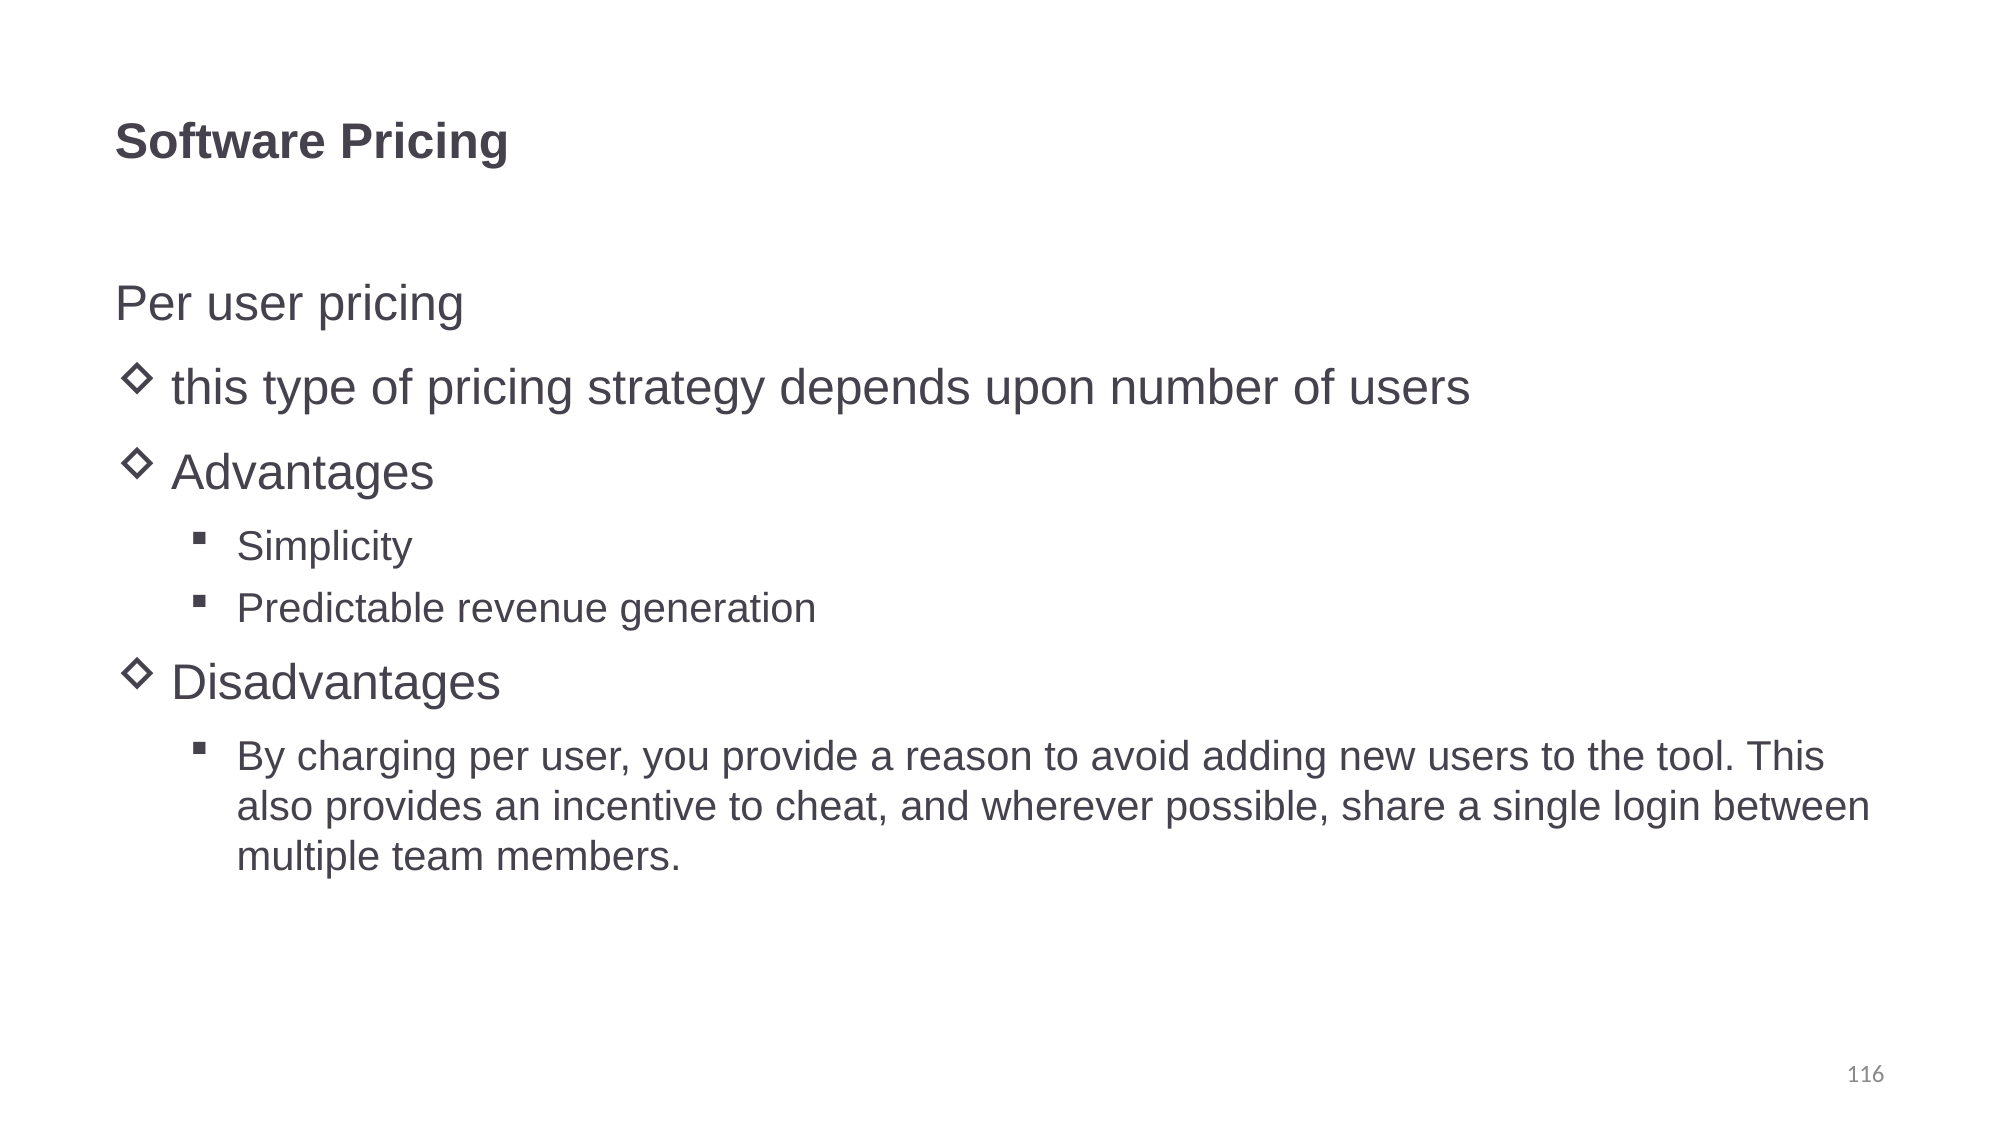

# Software Pricing
Per user pricing
this type of pricing strategy depends upon number of users
Advantages
Simplicity
Predictable revenue generation
Disadvantages
By charging per user, you provide a reason to avoid adding new users to the tool. This also provides an incentive to cheat, and wherever possible, share a single login between multiple team members.

116